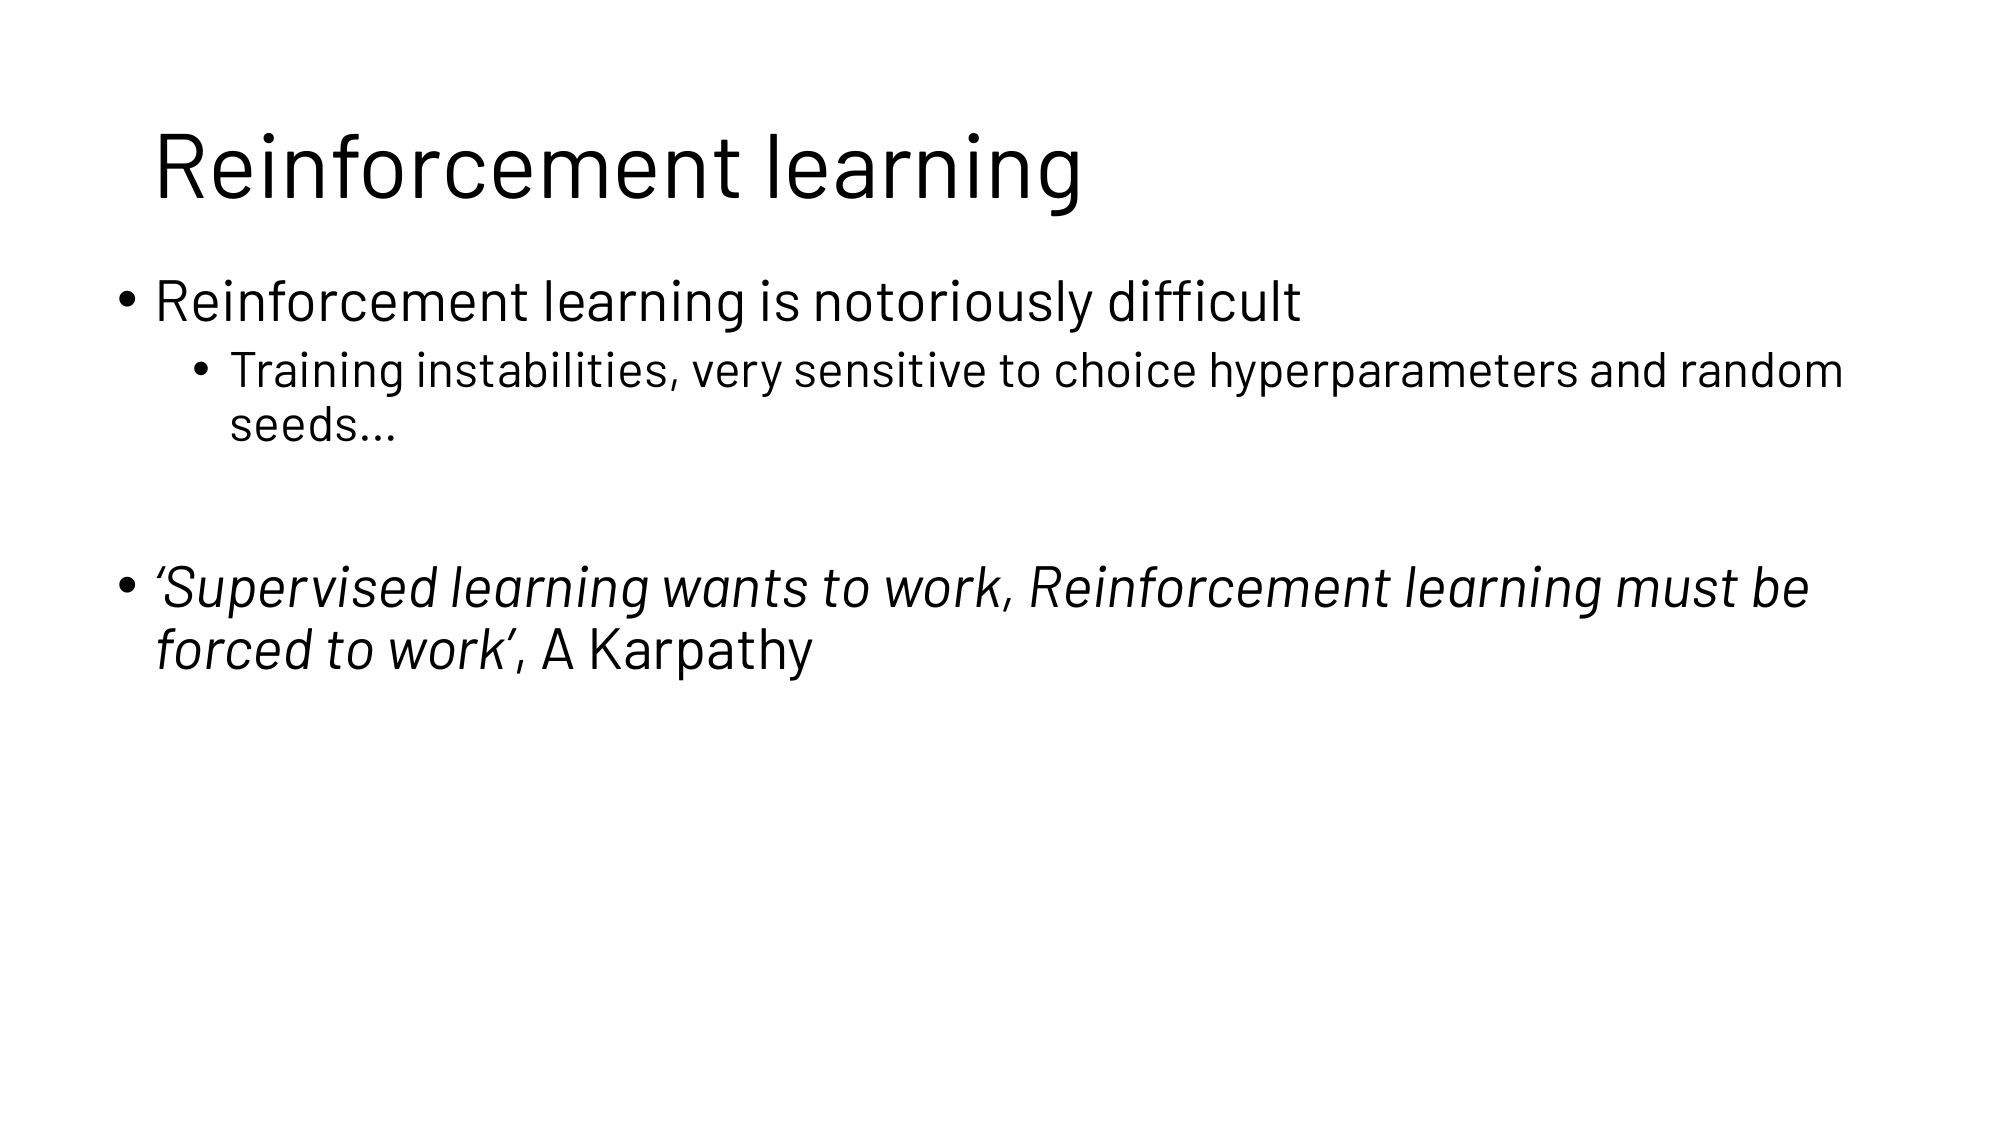

# Reinforcement learning
Reinforcement learning is notoriously difficult
Training instabilities, very sensitive to choice hyperparameters and random seeds…

‘Supervised learning wants to work, Reinforcement learning must be forced to work’, A Karpathy